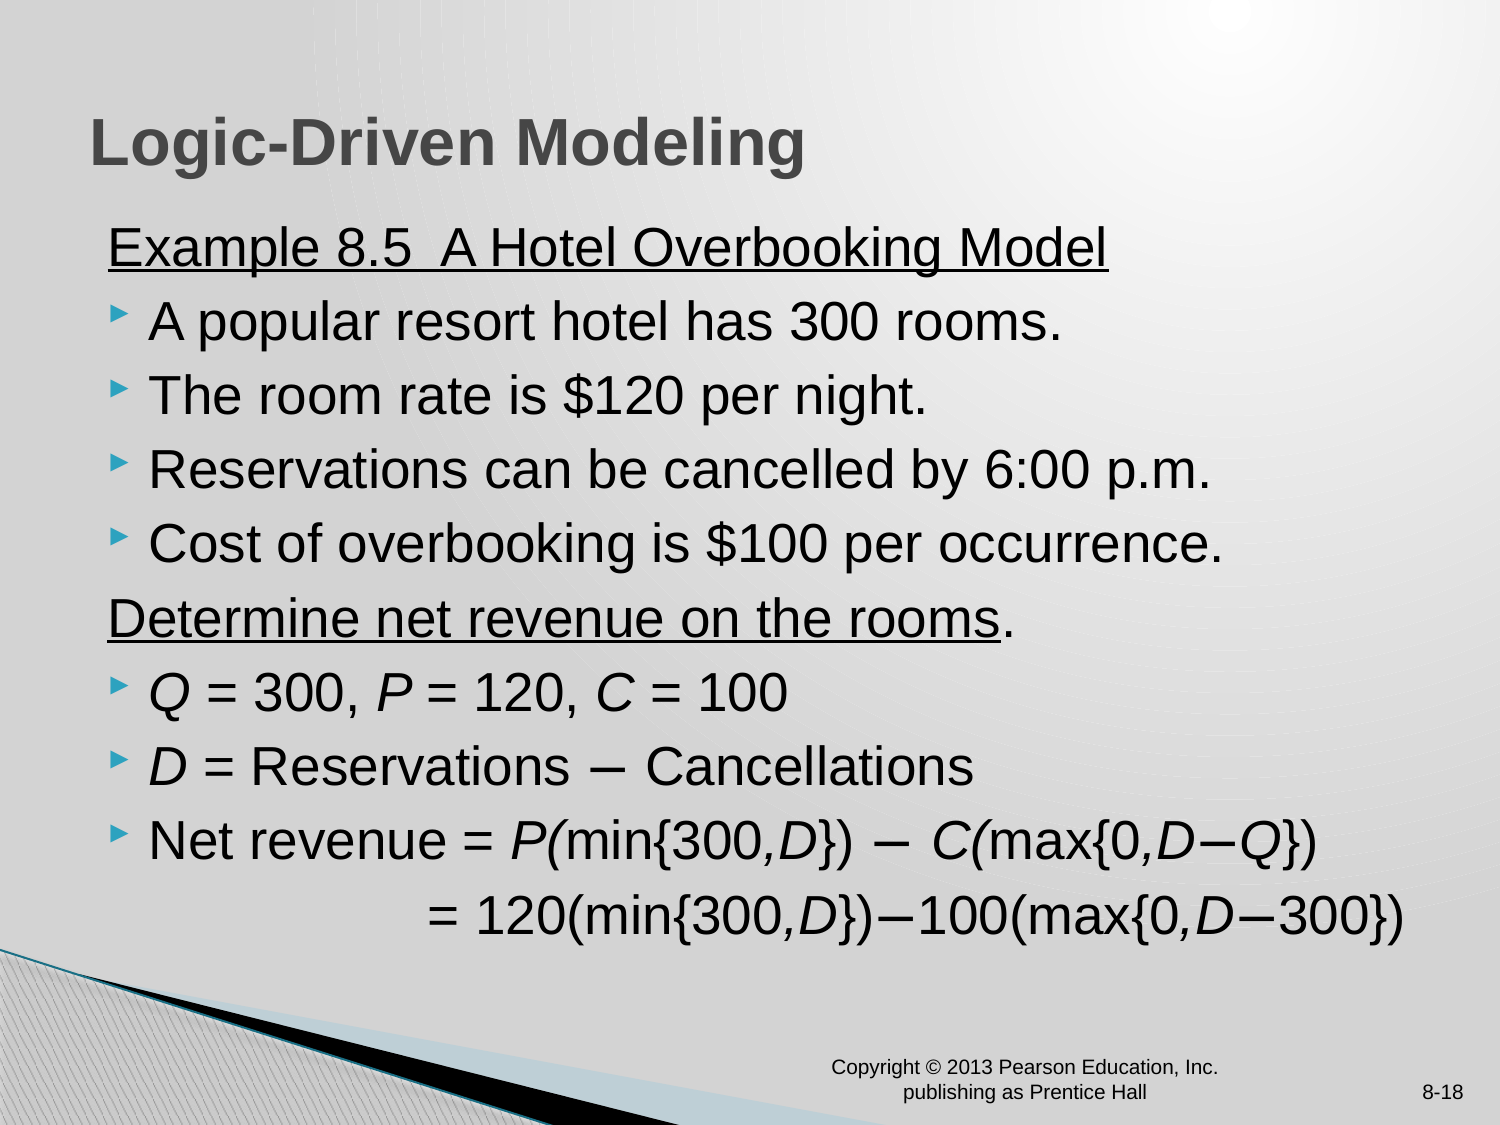

# Logic-Driven Modeling
Example 8.5  A Hotel Overbooking Model
A popular resort hotel has 300 rooms.
The room rate is $120 per night.
Reservations can be cancelled by 6:00 p.m.
Cost of overbooking is $100 per occurrence.
Determine net revenue on the rooms.
Q = 300, P = 120, C = 100
D = Reservations − Cancellations
Net revenue = P(min{300,D}) − C(max{0,D−Q})
                     = 120(min{300,D})−100(max{0,D−300})

Copyright © 2013 Pearson Education, Inc. publishing as Prentice Hall
8-18